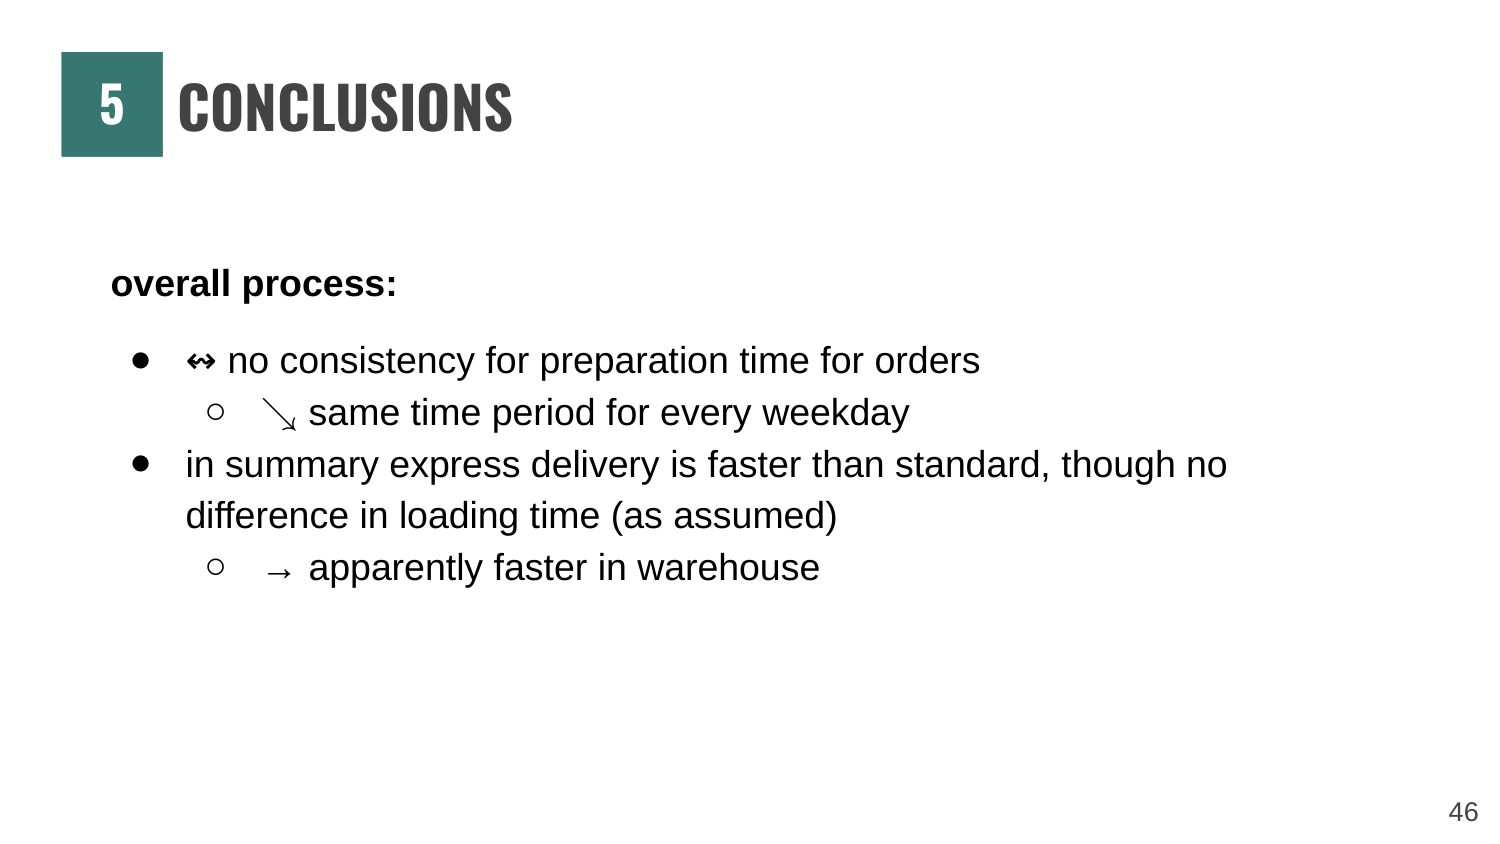

4
5
CONCLUSIONS
overall process:
↭ no consistency for preparation time for orders
↘ same time period for every weekday
in summary express delivery is faster than standard, though no difference in loading time (as assumed)
→ apparently faster in warehouse
46